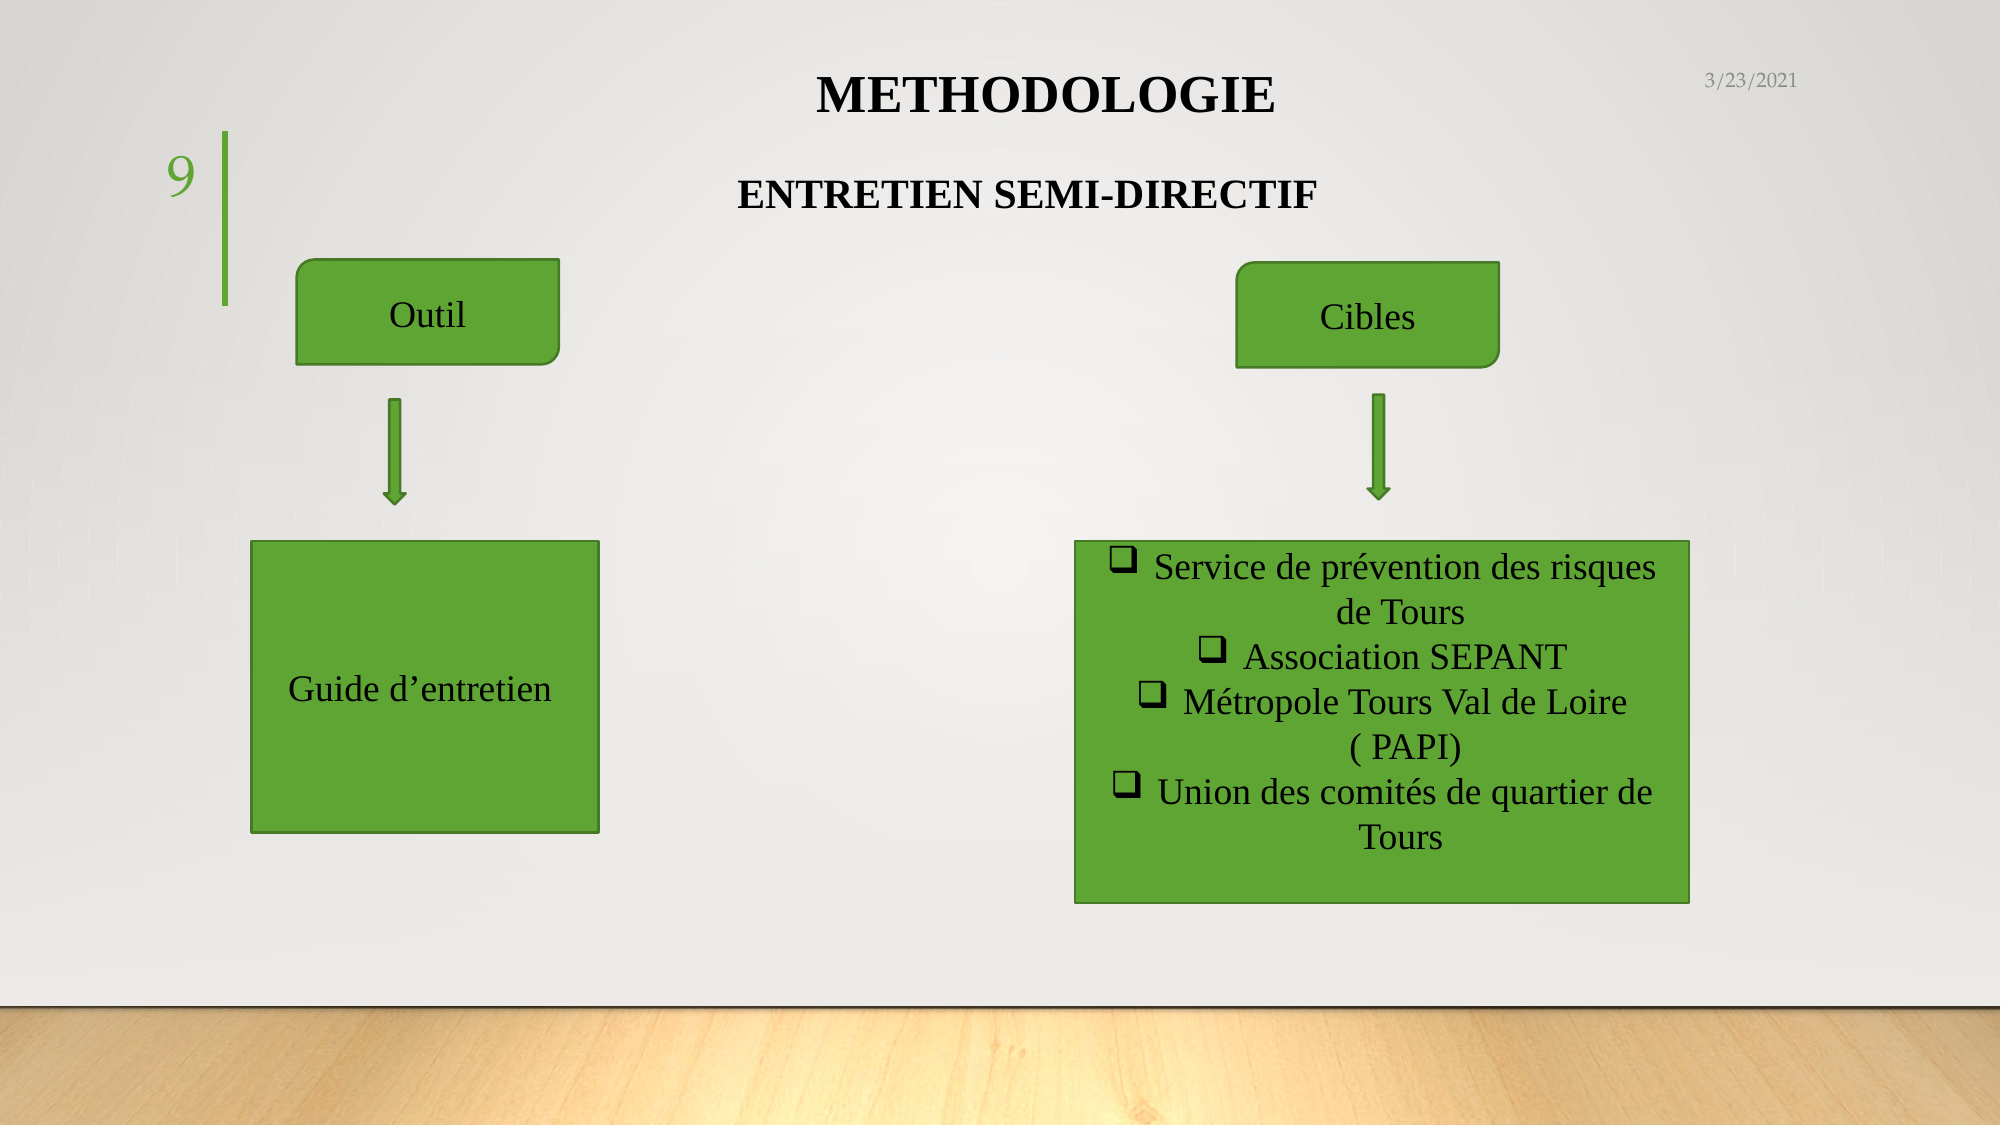

3/23/2021
# METHODOLOGIE
9
ENTRETIEN SEMI-DIRECTIF
Outil
Cibles

Service de prévention des risques de Tours
Association SEPANT
Métropole Tours Val de Loire ( PAPI)
Union des comités de quartier de Tours

Guide d’entretien